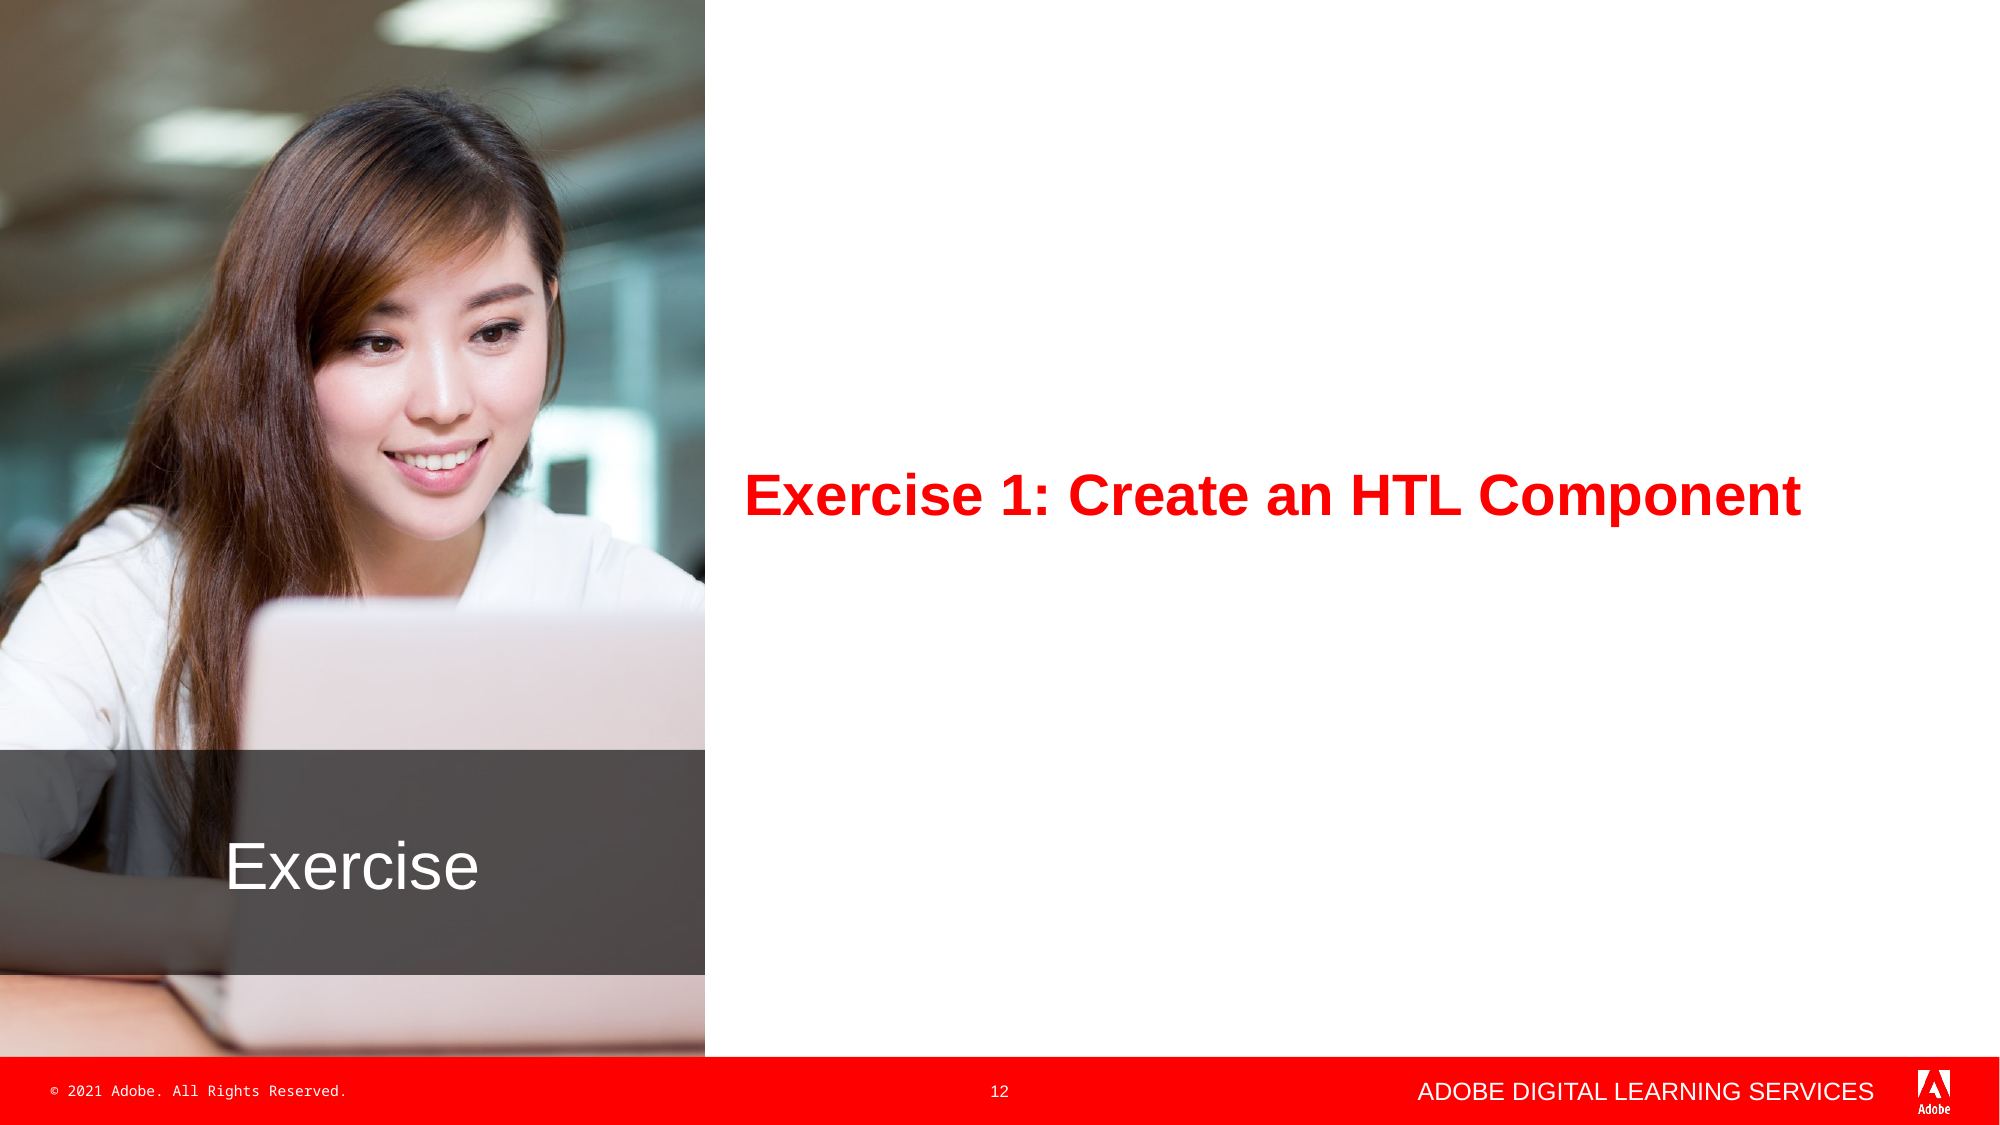

# Exercise 1: Create an HTL Component